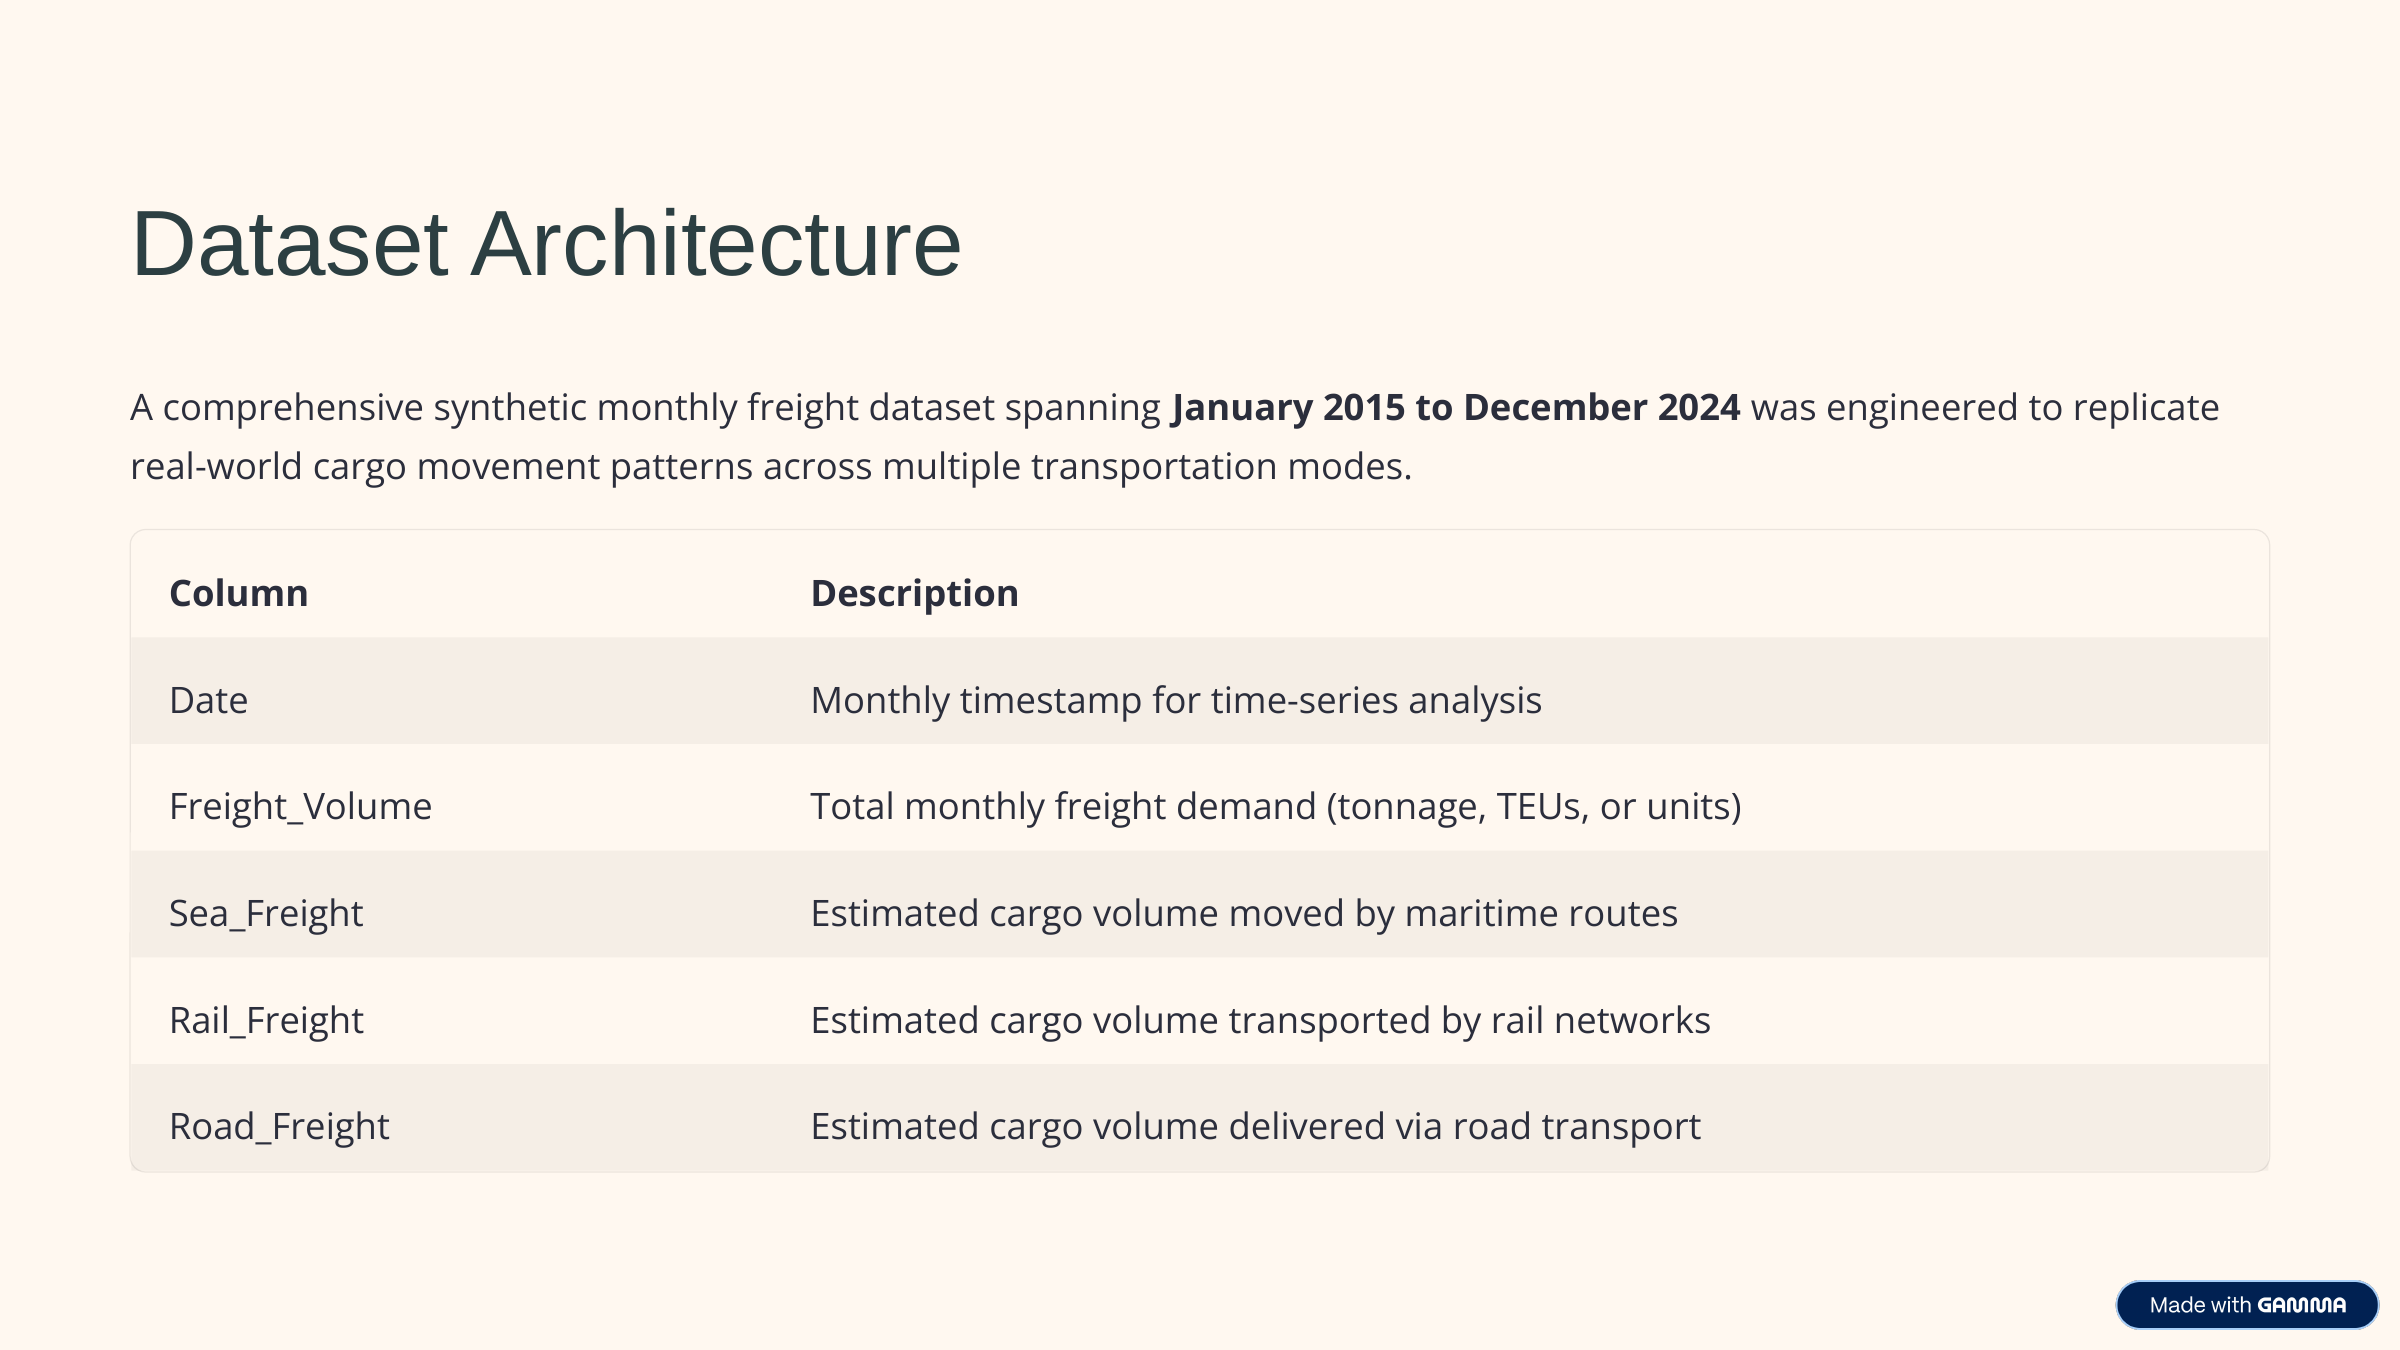

Dataset Architecture
A comprehensive synthetic monthly freight dataset spanning January 2015 to December 2024 was engineered to replicate real-world cargo movement patterns across multiple transportation modes.

Column
Description

Date
Monthly timestamp for time-series analysis

Freight_Volume
Total monthly freight demand (tonnage, TEUs, or units)

Sea_Freight
Estimated cargo volume moved by maritime routes

Rail_Freight
Estimated cargo volume transported by rail networks

Road_Freight
Estimated cargo volume delivered via road transport